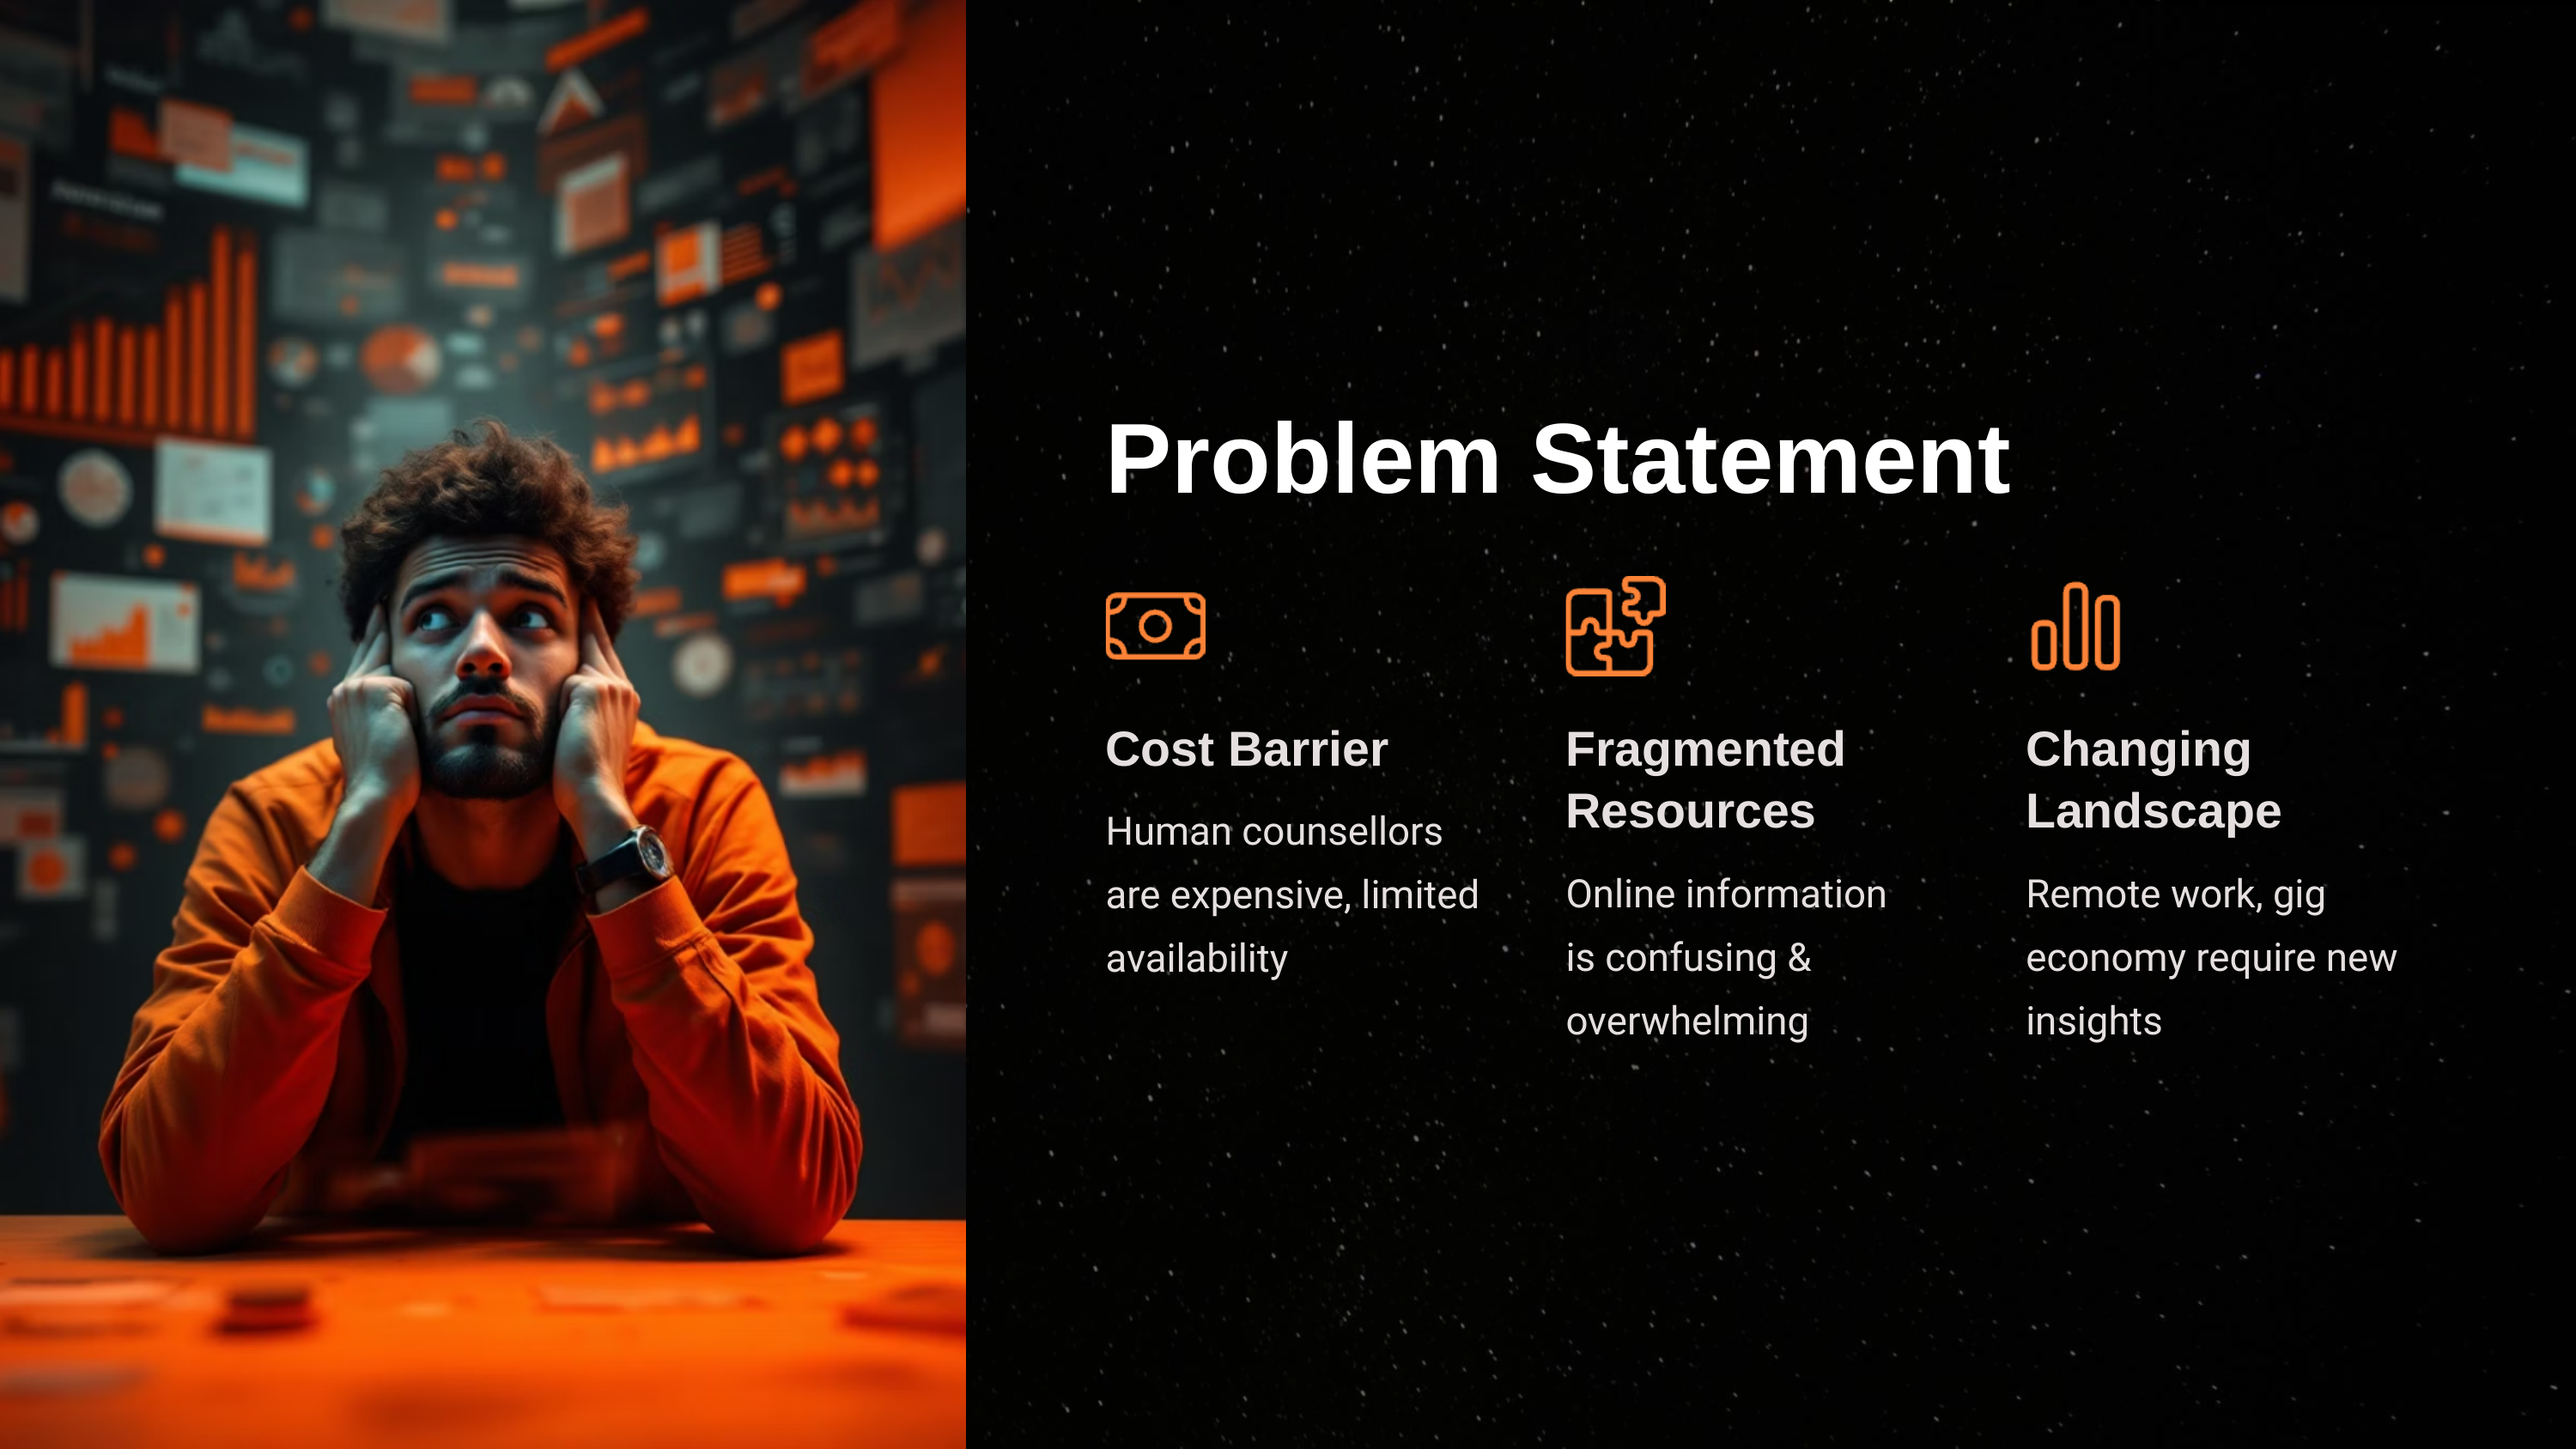

Problem Statement

Cost Barrier
Fragmented Resources
Changing Landscape
Human counsellors
are expensive, limited availability
Online information
is confusing & overwhelming
Remote work, gig economy require new insights